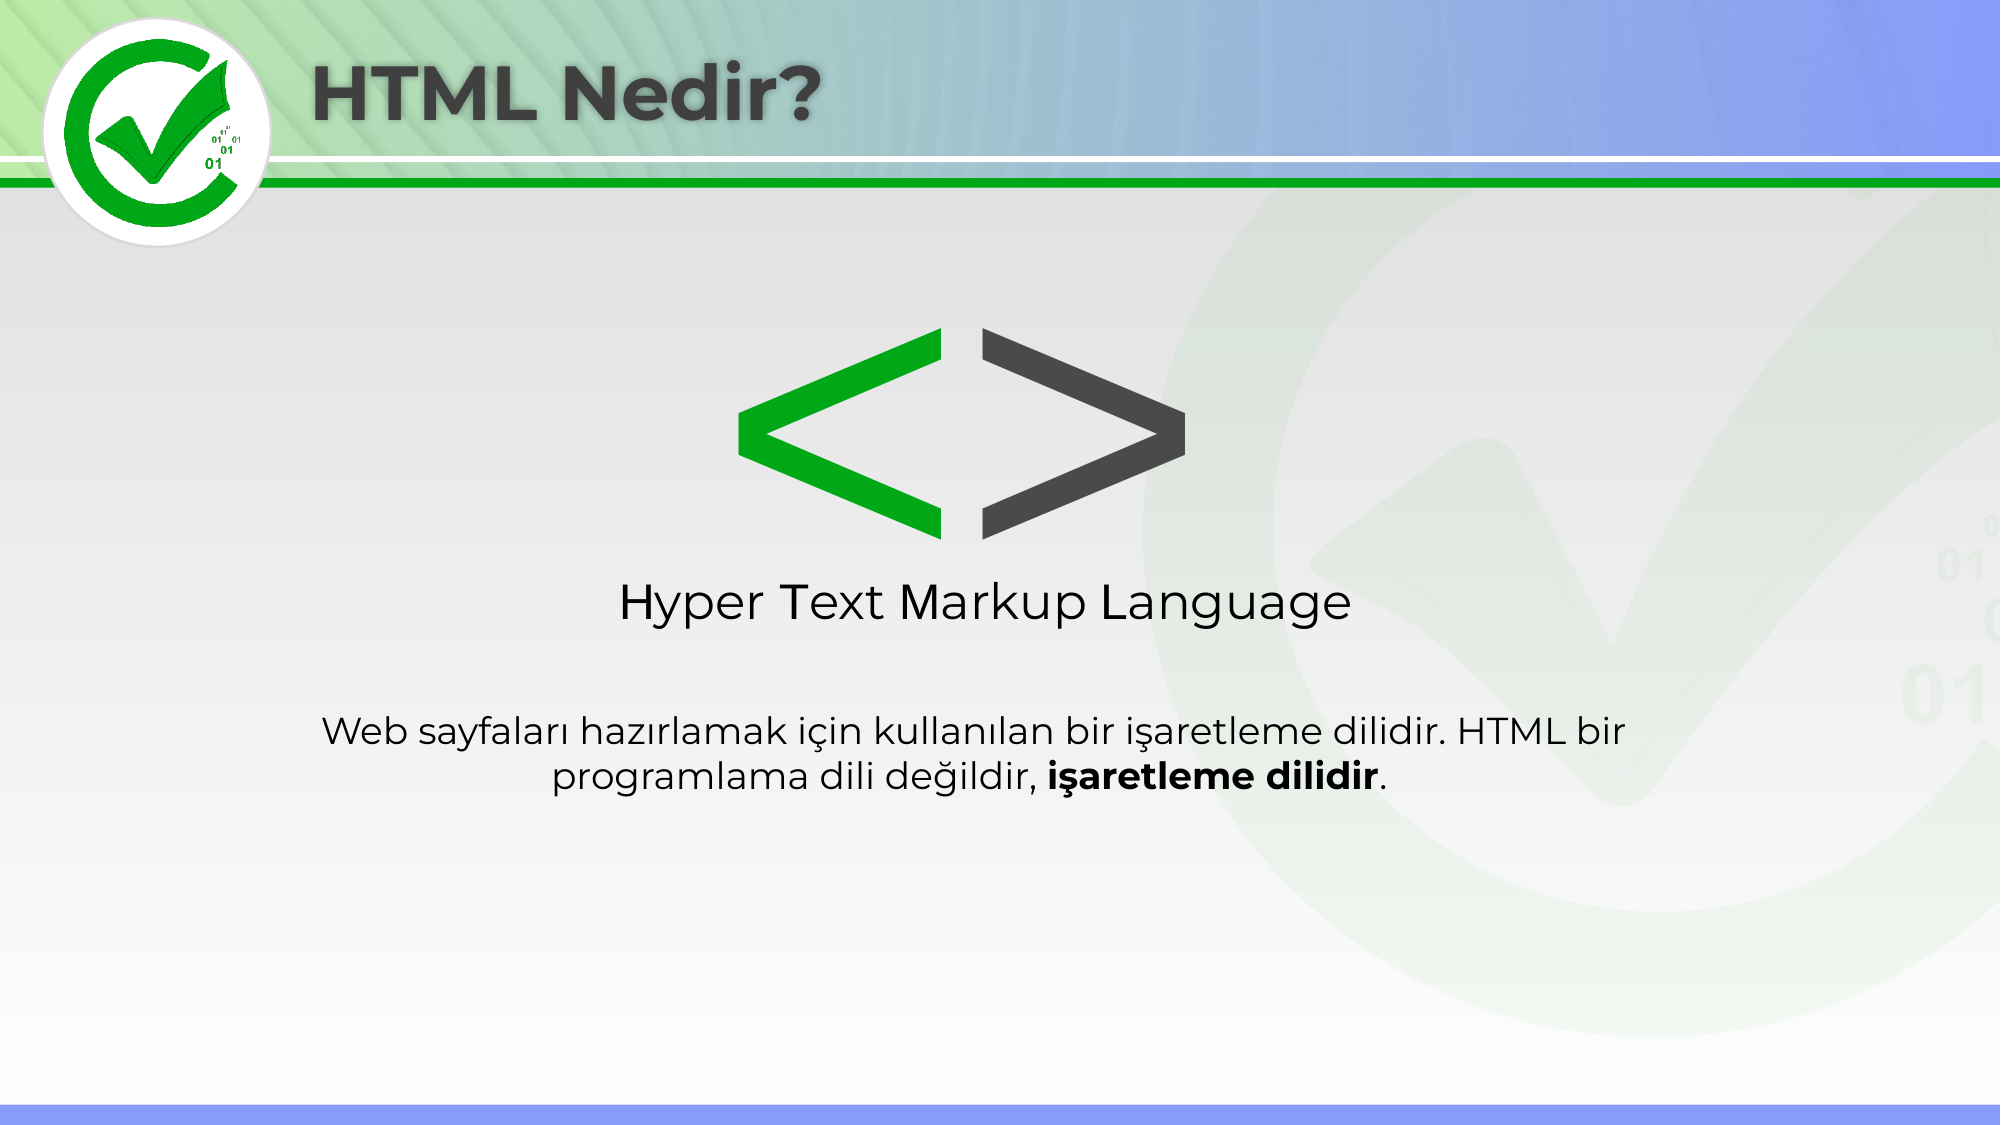

HTML Nedir?
<>
Hyper Text Markup Language
Web sayfaları hazırlamak için kullanılan bir işaretleme dilidir. HTML bir programlama dili değildir, işaretleme dilidir.